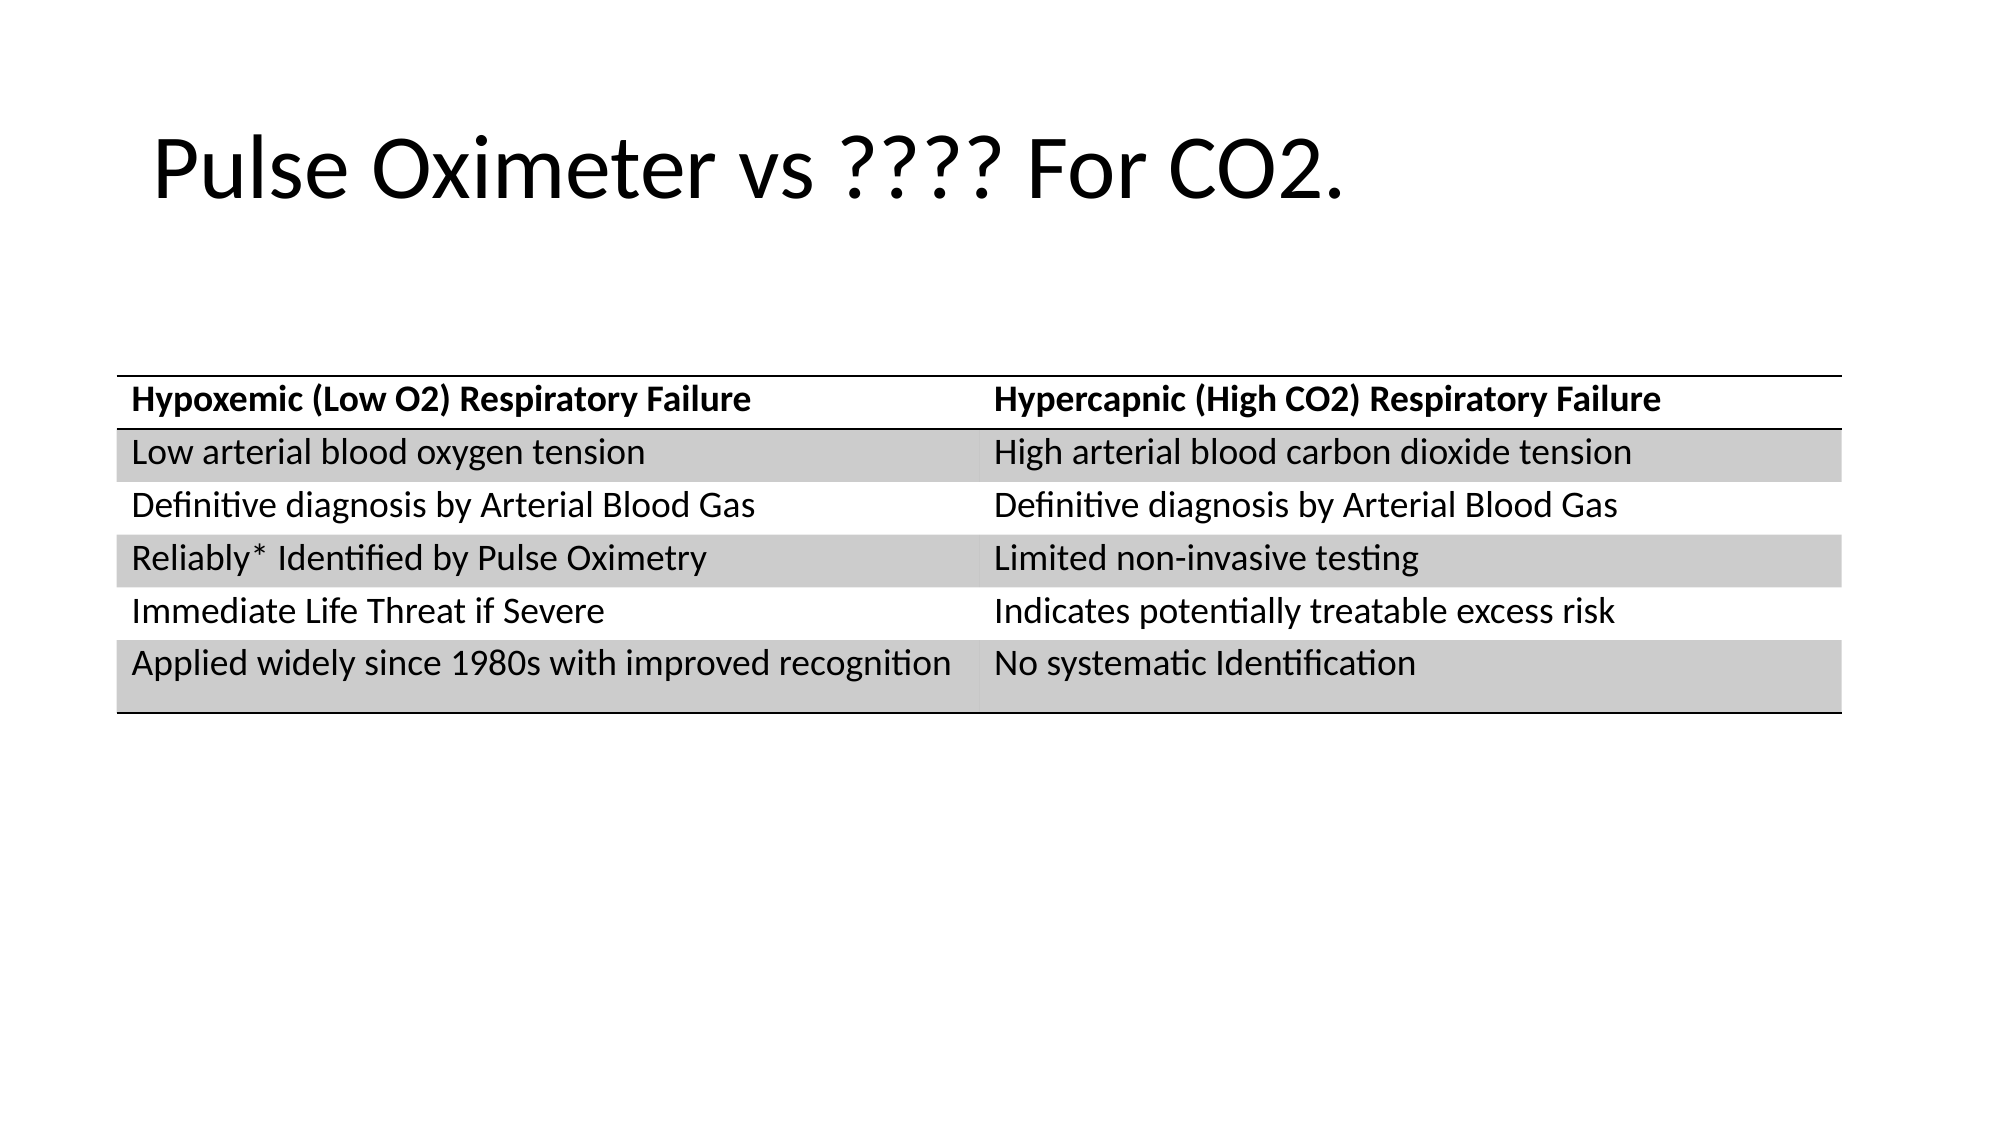

# Pulse Oximeter vs ???? For CO2.

| Hypoxemic (Low O2) Respiratory Failure | Hypercapnic (High CO2) Respiratory Failure |
| --- | --- |
| Low arterial blood oxygen tension | High arterial blood carbon dioxide tension |
| Definitive diagnosis by Arterial Blood Gas | Definitive diagnosis by Arterial Blood Gas |
| Reliably\* Identified by Pulse Oximetry | Limited non-invasive testing |
| Immediate Life Threat if Severe | Indicates potentially treatable excess risk |
| Applied widely since 1980s with improved recognition | No systematic Identification |